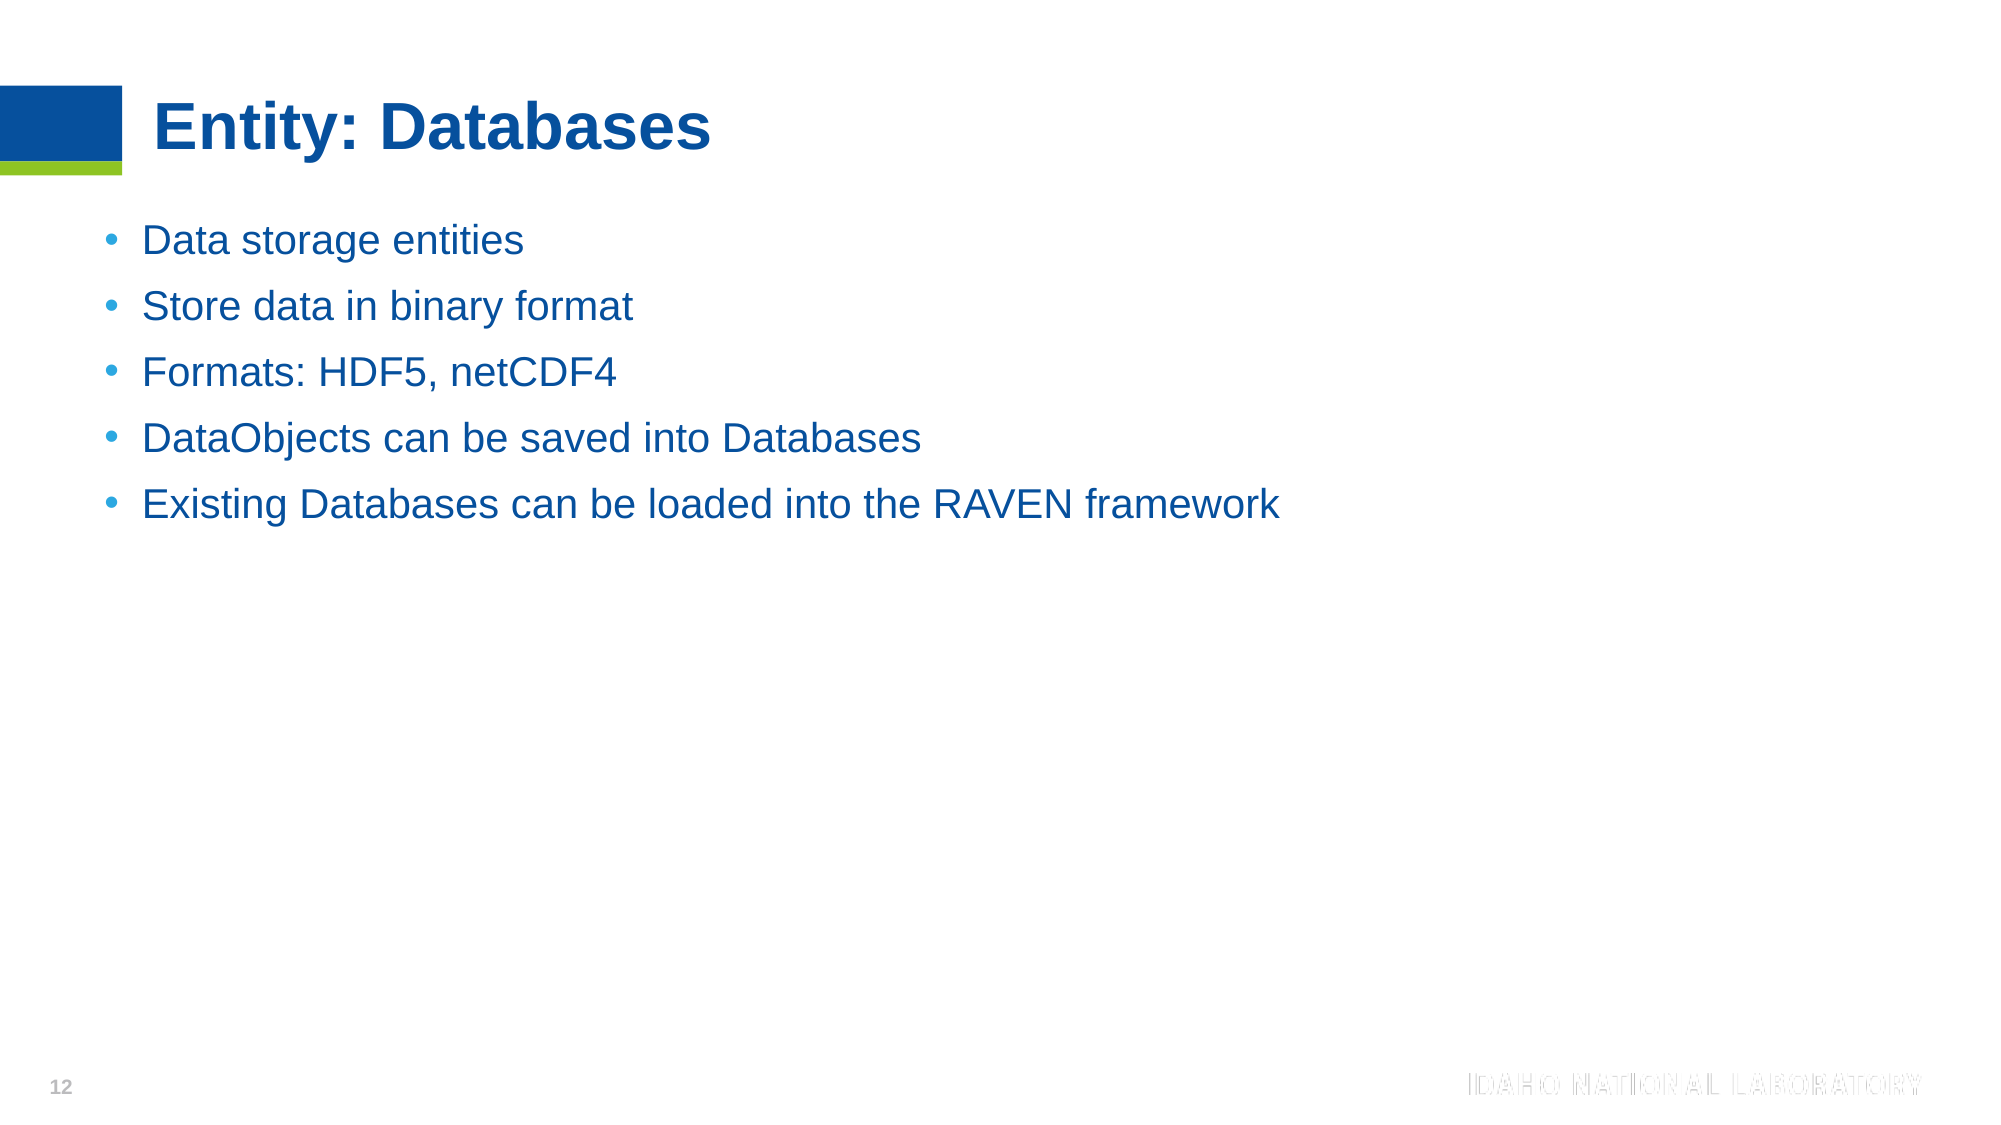

# Entity: Databases
Data storage entities
Store data in binary format
Formats: HDF5, netCDF4
DataObjects can be saved into Databases
Existing Databases can be loaded into the RAVEN framework

12